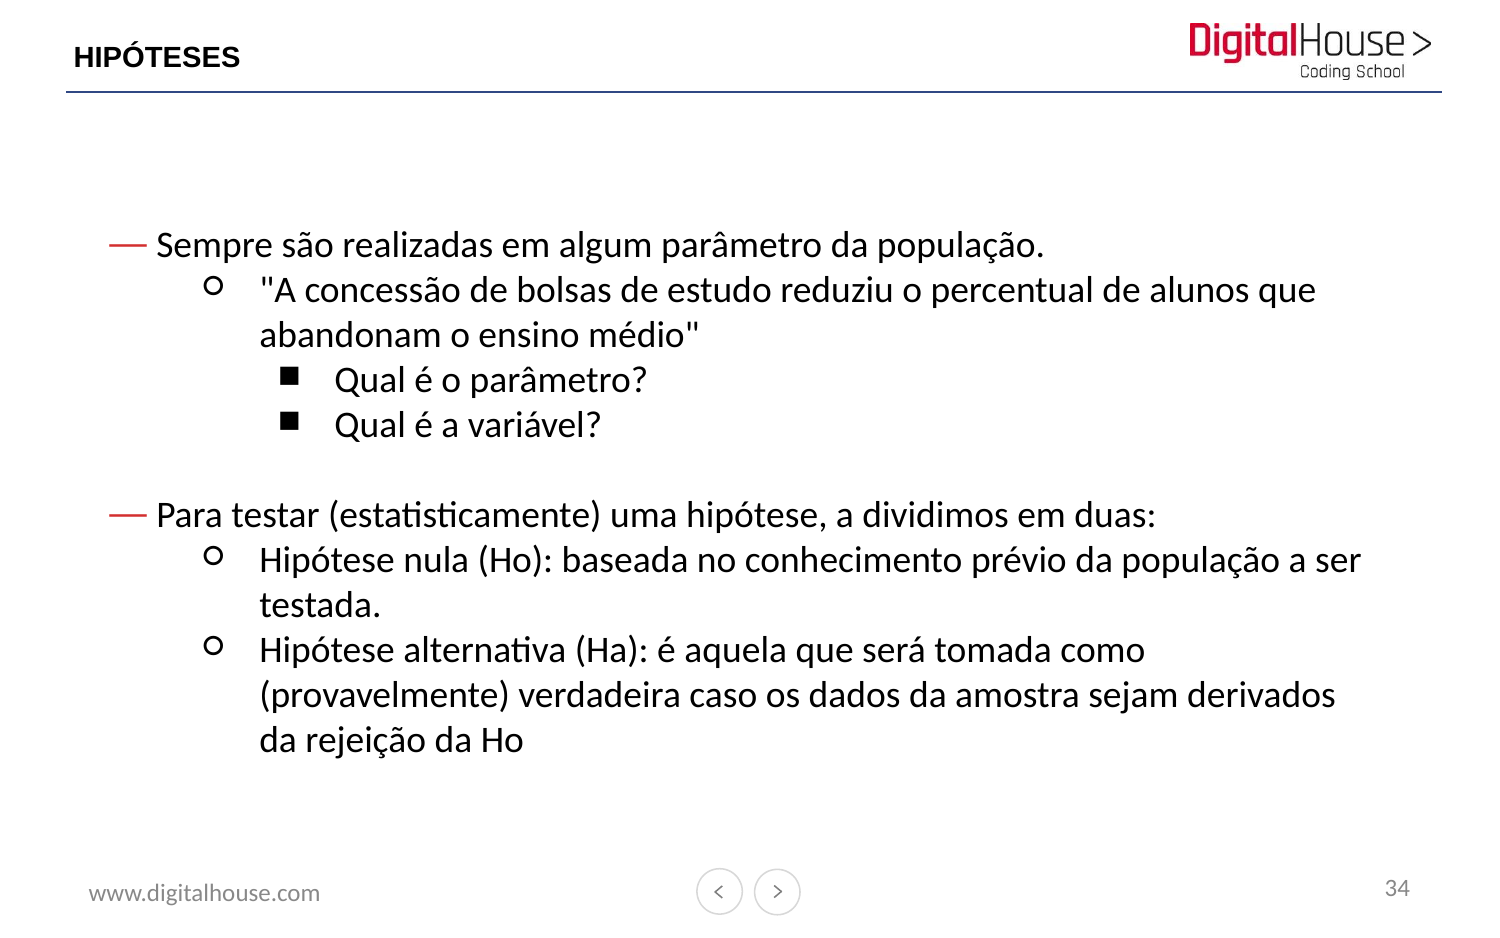

# HIPÓTESES
Sempre são realizadas em algum parâmetro da população.
"A concessão de bolsas de estudo reduziu o percentual de alunos que abandonam o ensino médio"
Qual é o parâmetro?
Qual é a variável?

Para testar (estatisticamente) uma hipótese, a dividimos em duas:
Hipótese nula (Ho): baseada no conhecimento prévio da população a ser testada.
Hipótese alternativa (Ha): é aquela que será tomada como (provavelmente) verdadeira caso os dados da amostra sejam derivados da rejeição da Ho

34